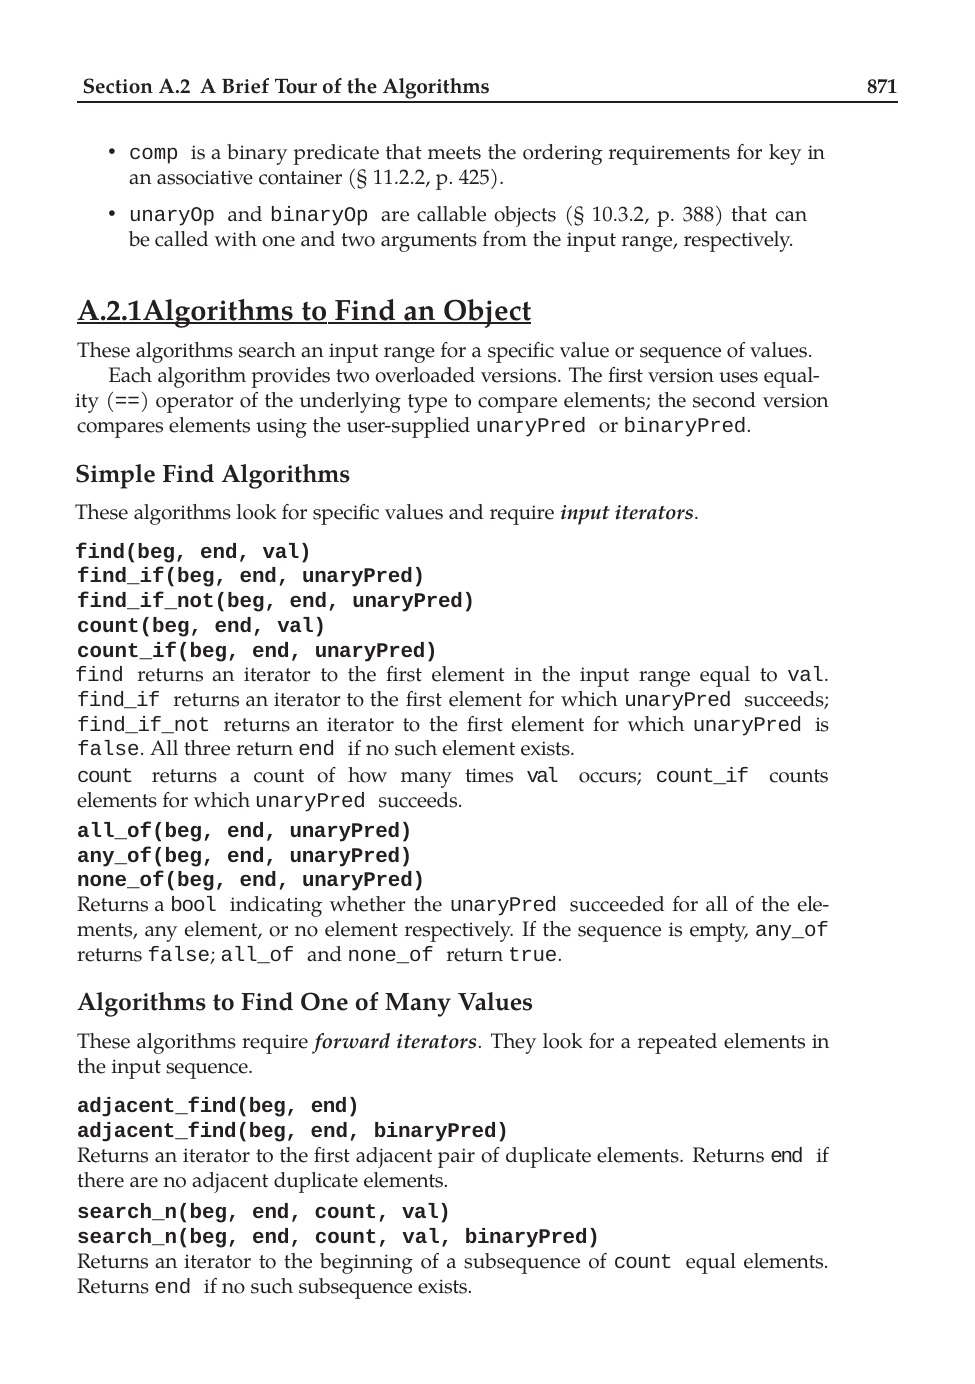

Section A.2 A Brief Tour of the Algorithms
871

comp is a binary predicate that meets the ordering requirements for key in an associative container (§ 11.2.2, p. 425).
unaryOp and binaryOp are callable objects (§ 10.3.2, p. 388) that can be called with one and two arguments from the input range, respectively.

A.2.1	Algorithms to Find an Object
These algorithms search an input range for a specific value or sequence of values. Each algorithm provides two overloaded versions. The first version uses equal-
ity (==) operator of the underlying type to compare elements; the second version compares elements using the user-supplied unaryPred or binaryPred.
Simple Find Algorithms
These algorithms look for specific values and require input iterators.
find(beg, end, val) find_if(beg, end, unaryPred) find_if_not(beg, end, unaryPred) count(beg, end, val) count_if(beg, end, unaryPred)
find returns an iterator to the first element in the input range equal to val. find_if returns an iterator to the first element for which unaryPred succeeds; find_if_not returns an iterator to the first element for which unaryPred is false. All three return end if no such element exists.
count returns a count of how many times val occurs; count_if counts elements for which unaryPred succeeds.
all_of(beg, end, unaryPred) any_of(beg, end, unaryPred) none_of(beg, end, unaryPred)
Returns a bool indicating whether the unaryPred succeeded for all of the ele- ments, any element, or no element respectively. If the sequence is empty, any_of returns false; all_of and none_of return true.
Algorithms to Find One of Many Values
These algorithms require forward iterators. They look for a repeated elements in the input sequence.
adjacent_find(beg, end) adjacent_find(beg, end, binaryPred)
Returns an iterator to the first adjacent pair of duplicate elements. Returns end if there are no adjacent duplicate elements.
search_n(beg, end, count, val) search_n(beg, end, count, val, binaryPred)
Returns an iterator to the beginning of a subsequence of count equal elements. Returns end if no such subsequence exists.